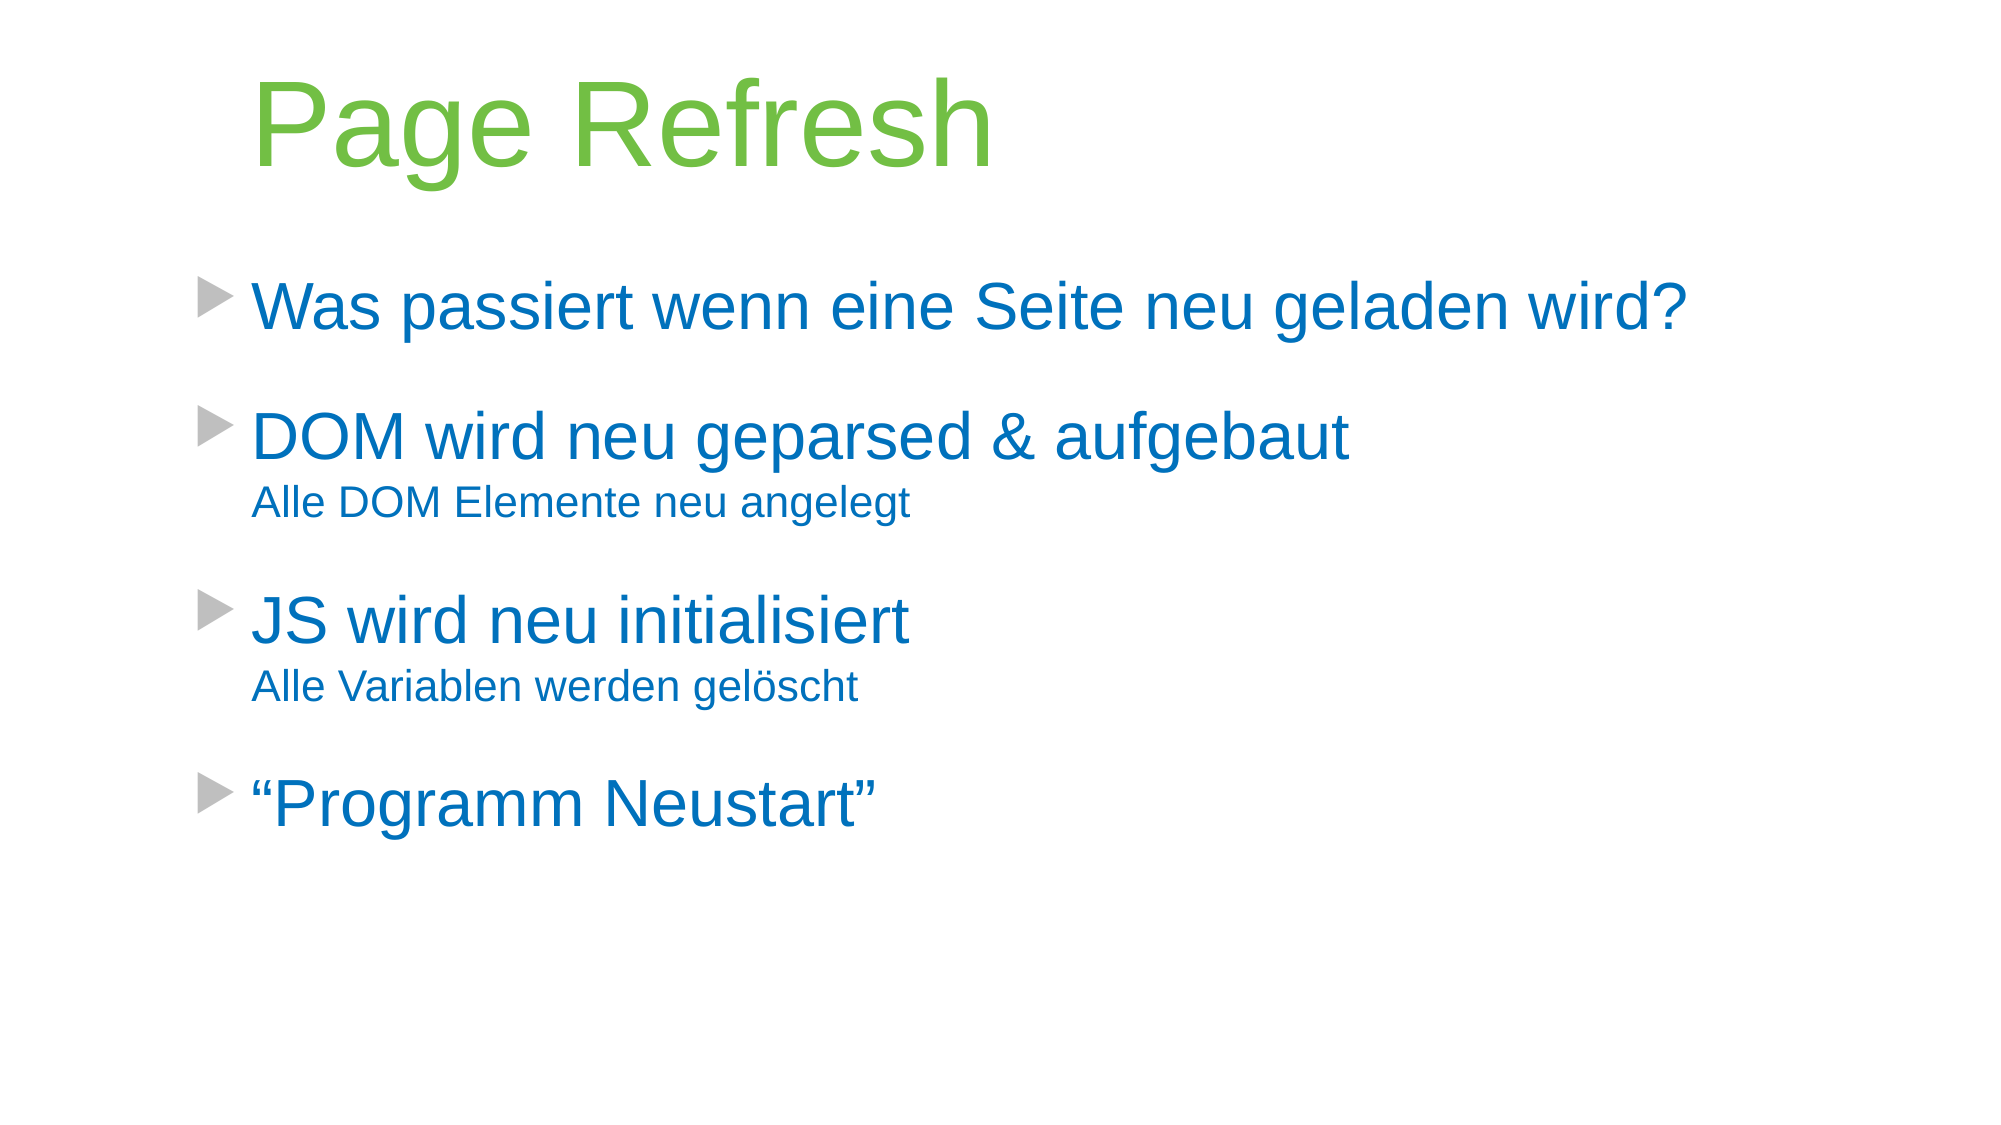

# Page Refresh
Was passiert wenn eine Seite neu geladen wird?
DOM wird neu geparsed & aufgebaut
Alle DOM Elemente neu angelegt
JS wird neu initialisiert
Alle Variablen werden gelöscht
“Programm Neustart”